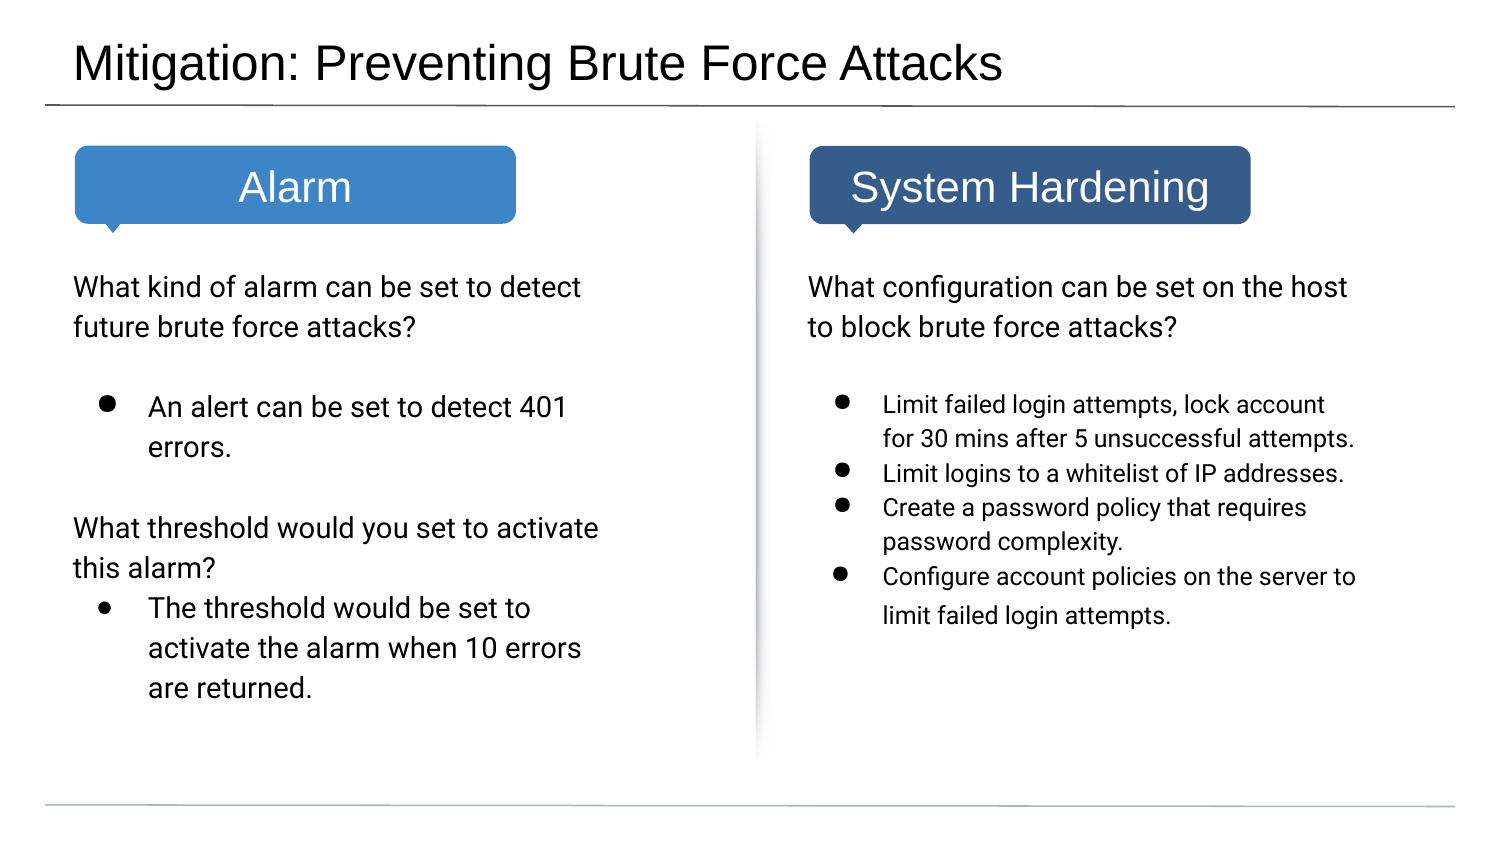

# Mitigation: Preventing Brute Force Attacks
What kind of alarm can be set to detect future brute force attacks?

An alert can be set to detect 401 errors.

What threshold would you set to activate this alarm?
The threshold would be set to activate the alarm when 10 errors are returned.
What configuration can be set on the host to block brute force attacks?

Limit failed login attempts, lock account for 30 mins after 5 unsuccessful attempts.
Limit logins to a whitelist of IP addresses.
Create a password policy that requires password complexity.
Configure account policies on the server to limit failed login attempts.